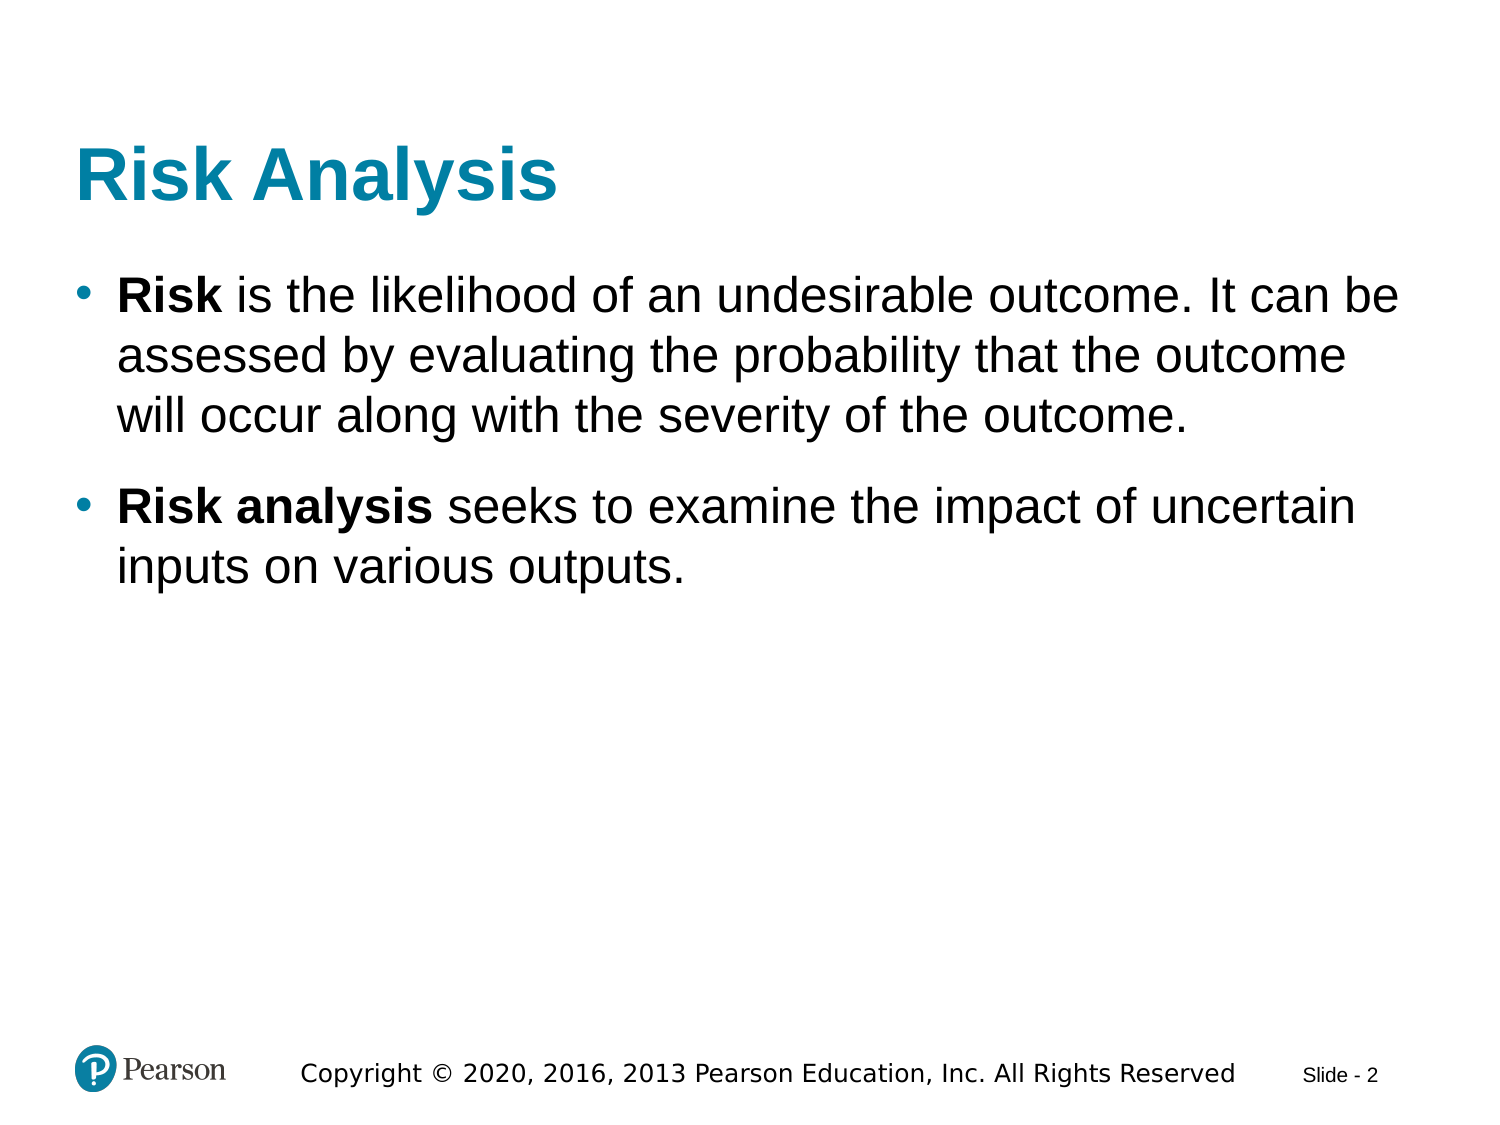

# Risk Analysis
Risk is the likelihood of an undesirable outcome. It can be assessed by evaluating the probability that the outcome will occur along with the severity of the outcome.
Risk analysis seeks to examine the impact of uncertain inputs on various outputs.